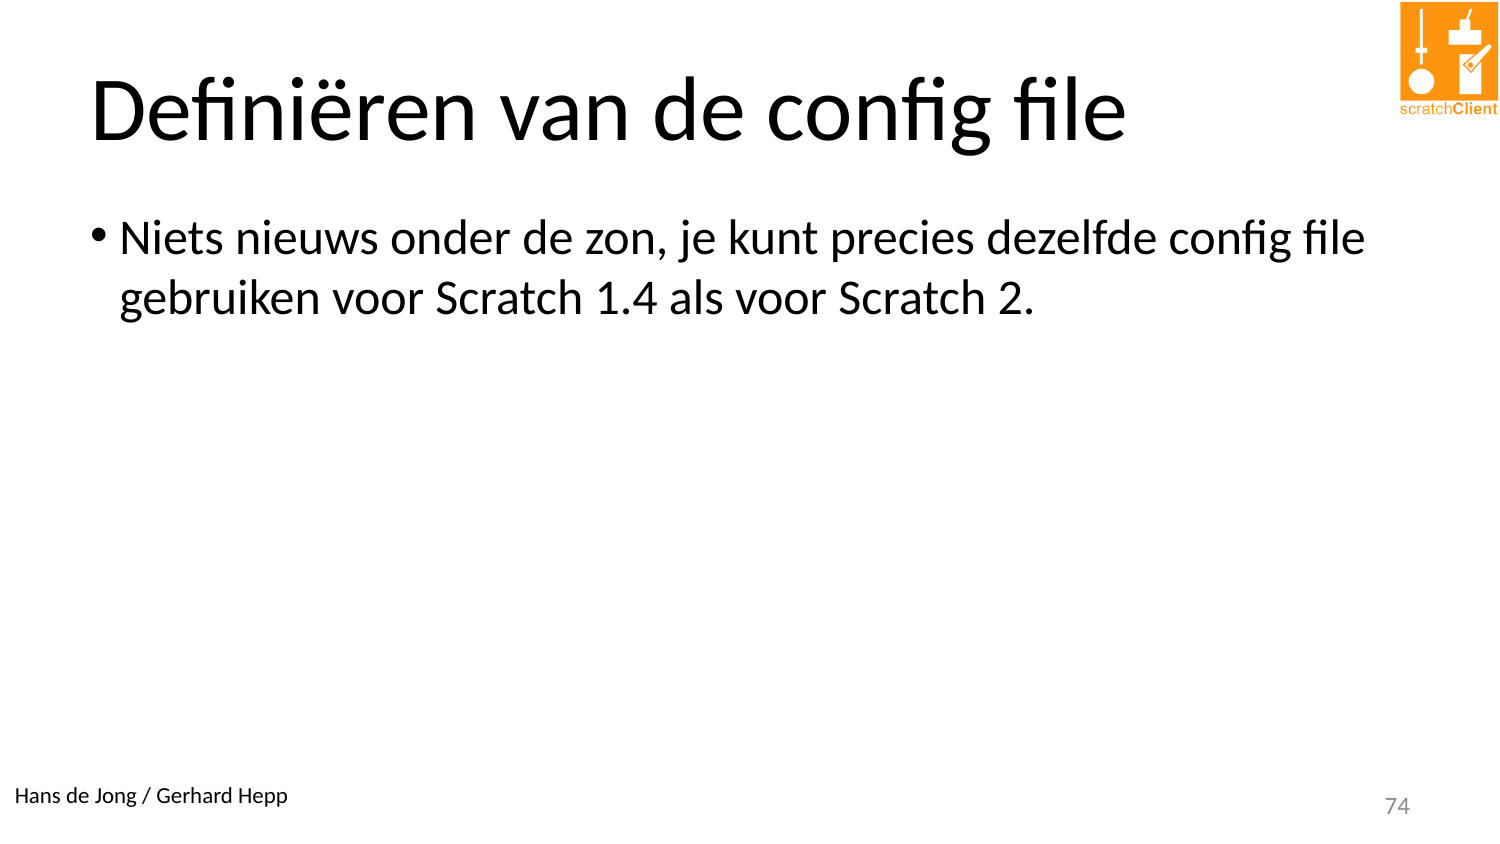

# Definiëren van de config file
Niets nieuws onder de zon, je kunt precies dezelfde config file gebruiken voor Scratch 1.4 als voor Scratch 2.
74